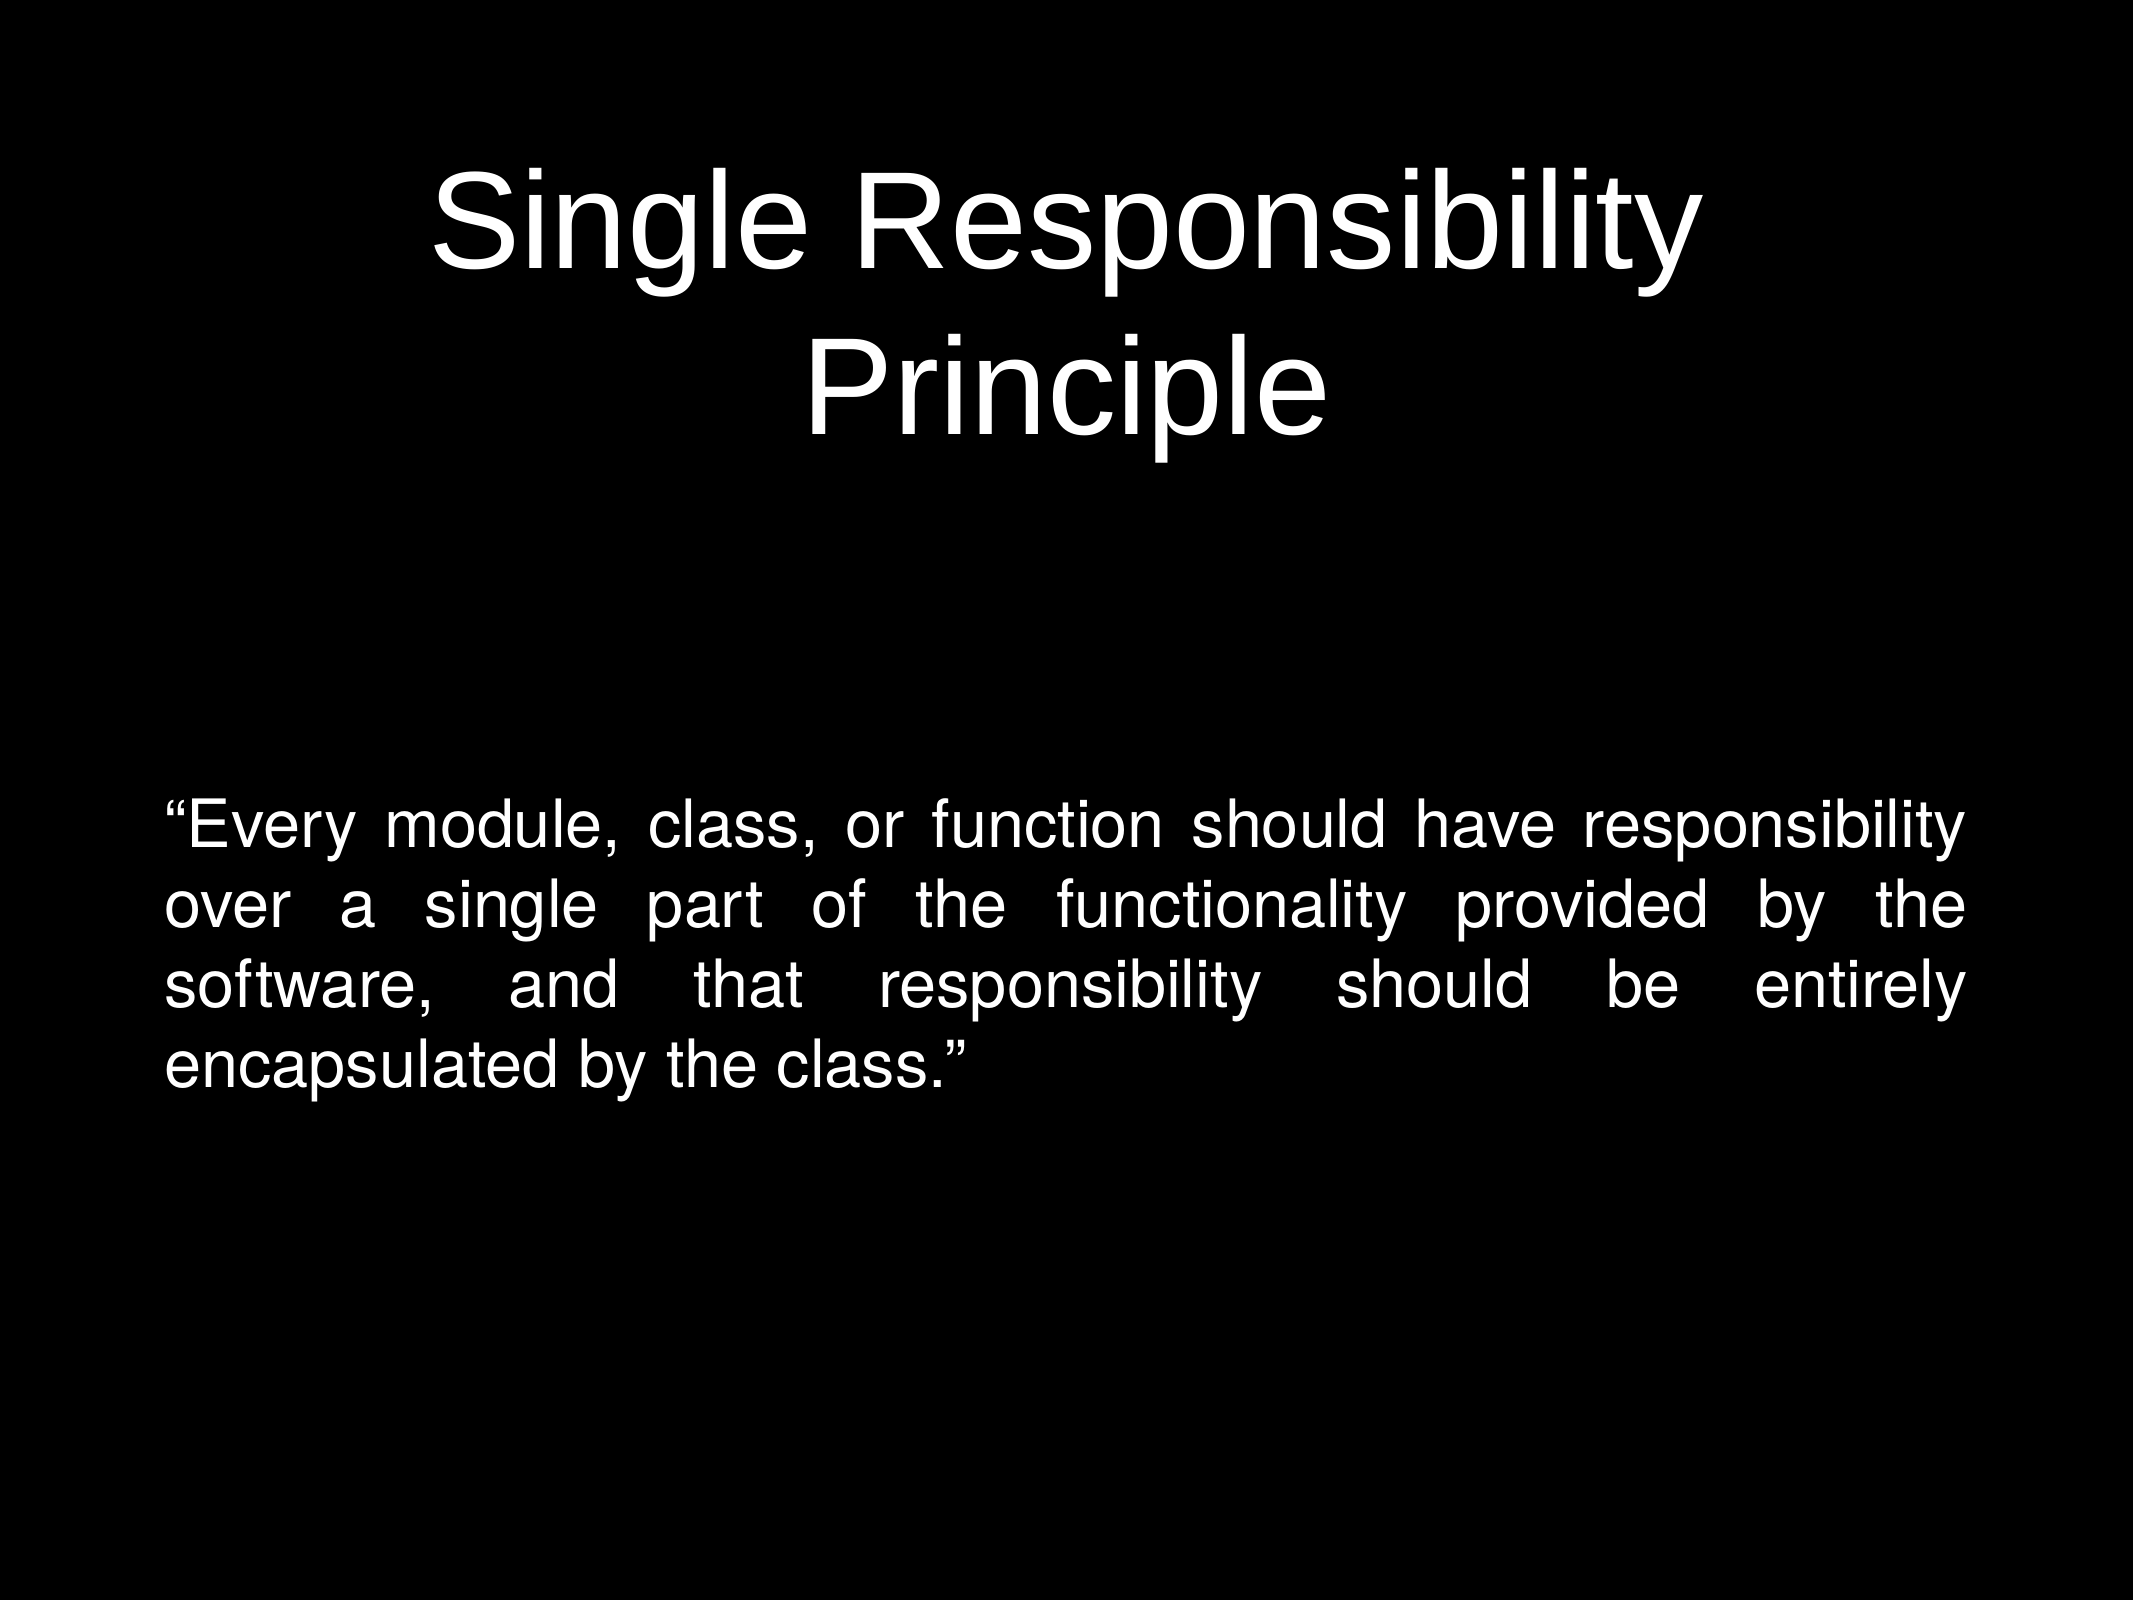

# Single Responsibility Principle
“Every module, class, or function should have responsibility over a single part of the functionality provided by the software, and that responsibility should be entirely encapsulated by the class.”